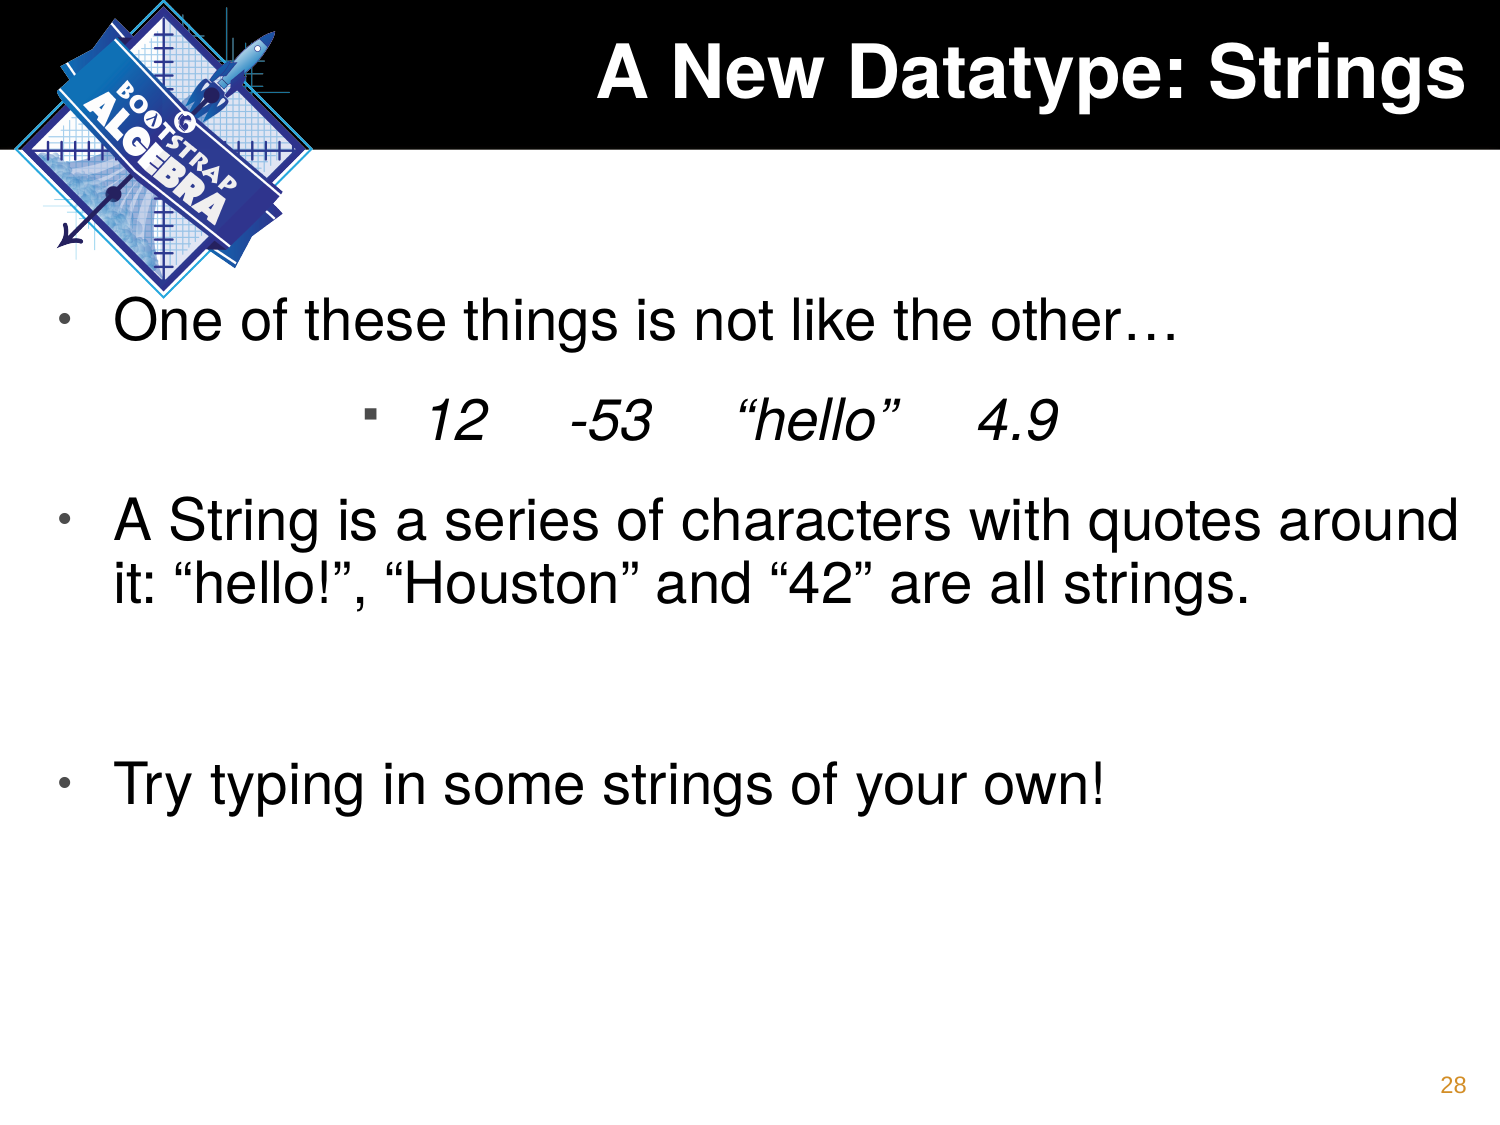

# A New Datatype: Strings
One of these things is not like the other…
12     -53     “hello”     4.9
A String is a series of characters with quotes around it: “hello!”, “Houston” and “42” are all strings.

Try typing in some strings of your own!
28